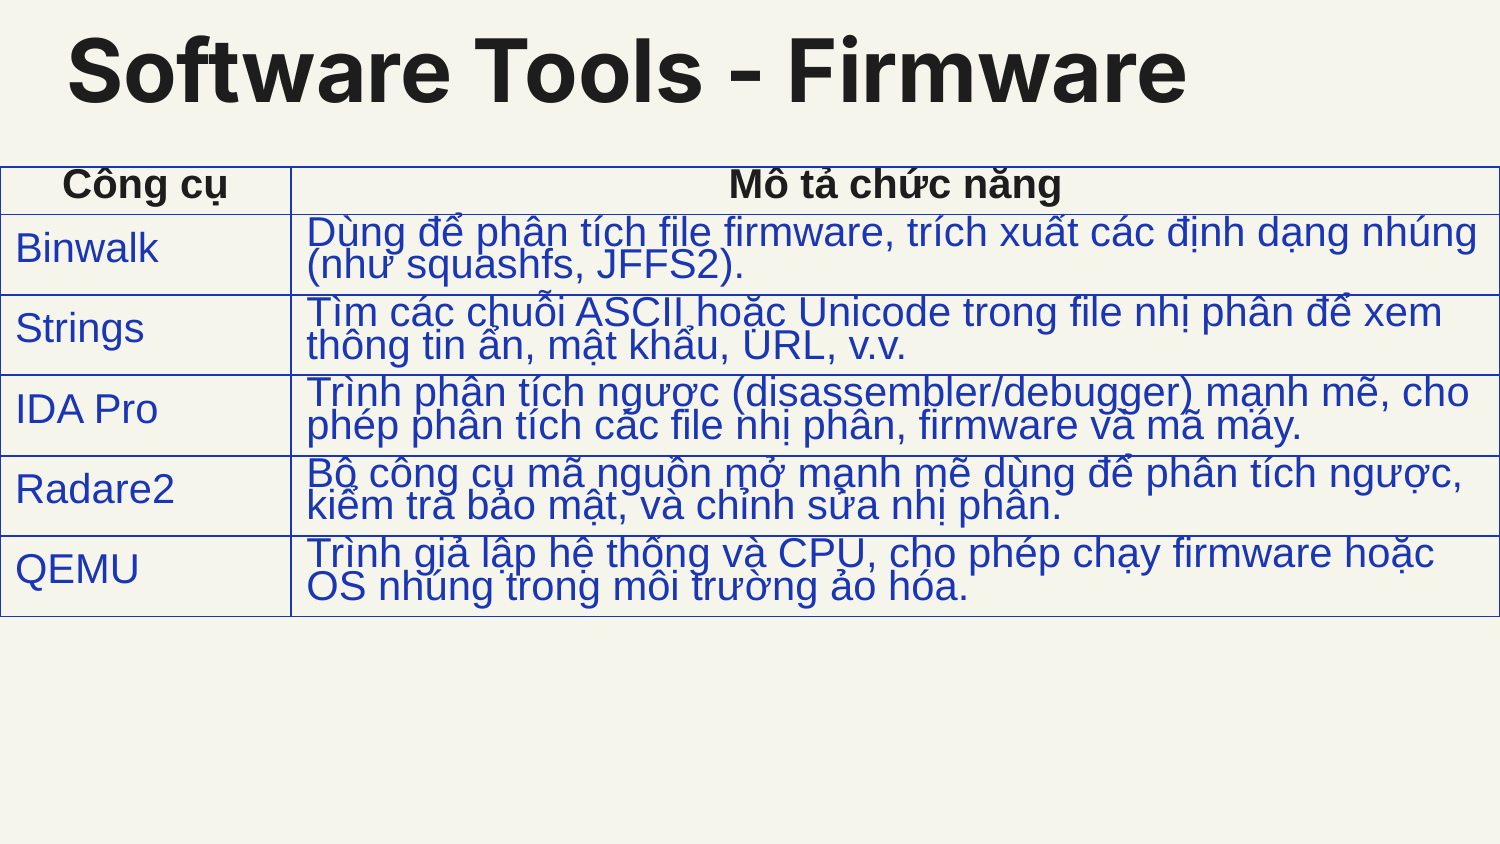

# Software Tools - Firmware
| Công cụ | Mô tả chức năng |
| --- | --- |
| Binwalk | Dùng để phân tích file firmware, trích xuất các định dạng nhúng (như squashfs, JFFS2). |
| Strings | Tìm các chuỗi ASCII hoặc Unicode trong file nhị phân để xem thông tin ẩn, mật khẩu, URL, v.v. |
| IDA Pro | Trình phân tích ngược (disassembler/debugger) mạnh mẽ, cho phép phân tích các file nhị phân, firmware và mã máy. |
| Radare2 | Bộ công cụ mã nguồn mở mạnh mẽ dùng để phân tích ngược, kiểm tra bảo mật, và chỉnh sửa nhị phân. |
| QEMU | Trình giả lập hệ thống và CPU, cho phép chạy firmware hoặc OS nhúng trong môi trường ảo hóa. |